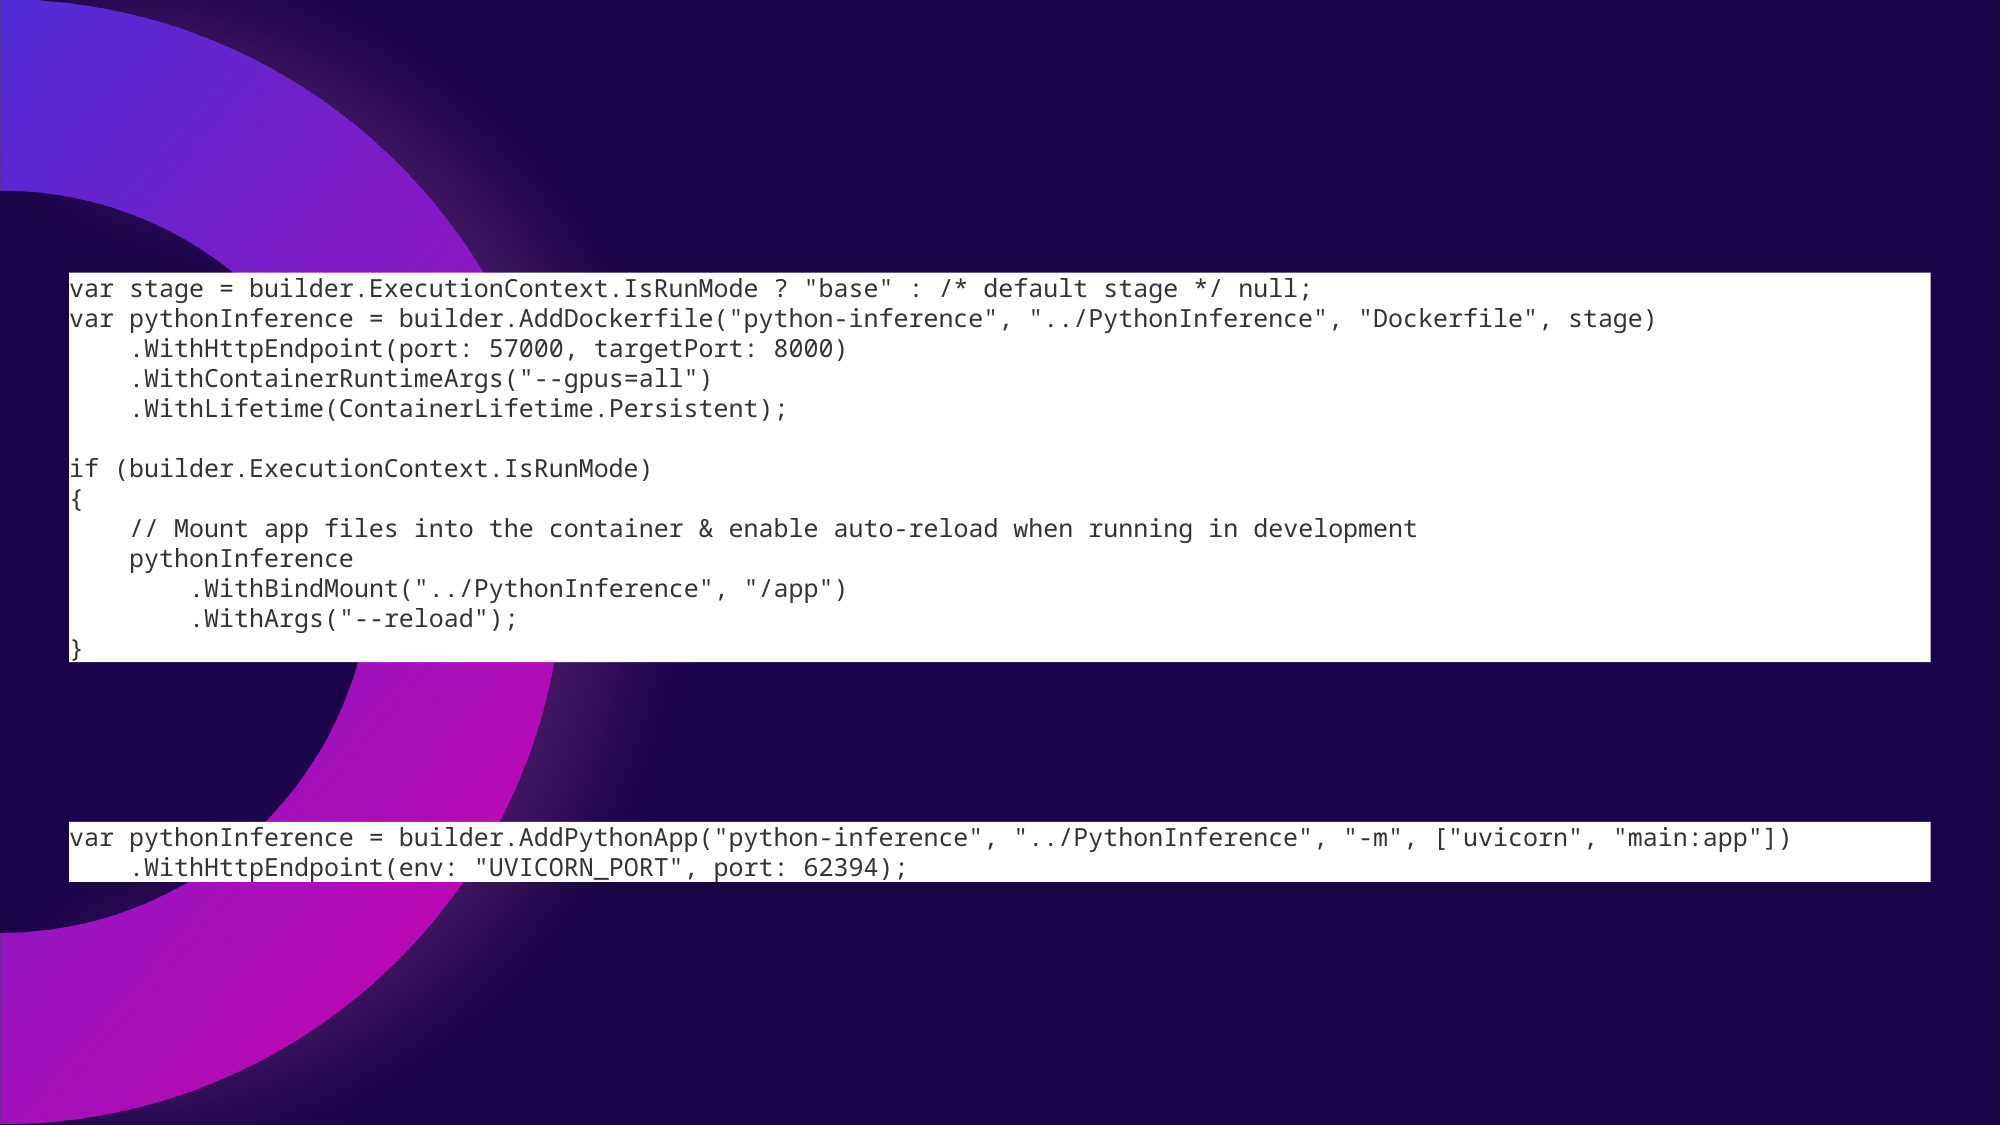

var stage = builder.ExecutionContext.IsRunMode ? "base" : /* default stage */ null;
var pythonInference = builder.AddDockerfile("python-inference", "../PythonInference", "Dockerfile", stage)
    .WithHttpEndpoint(port: 57000, targetPort: 8000)
    .WithContainerRuntimeArgs("--gpus=all")
    .WithLifetime(ContainerLifetime.Persistent);

if (builder.ExecutionContext.IsRunMode)
{
    // Mount app files into the container & enable auto-reload when running in development
    pythonInference
        .WithBindMount("../PythonInference", "/app")
        .WithArgs("--reload");
}
var pythonInference = builder.AddPythonApp("python-inference", "../PythonInference", "-m", ["uvicorn", "main:app"])
    .WithHttpEndpoint(env: "UVICORN_PORT", port: 62394);